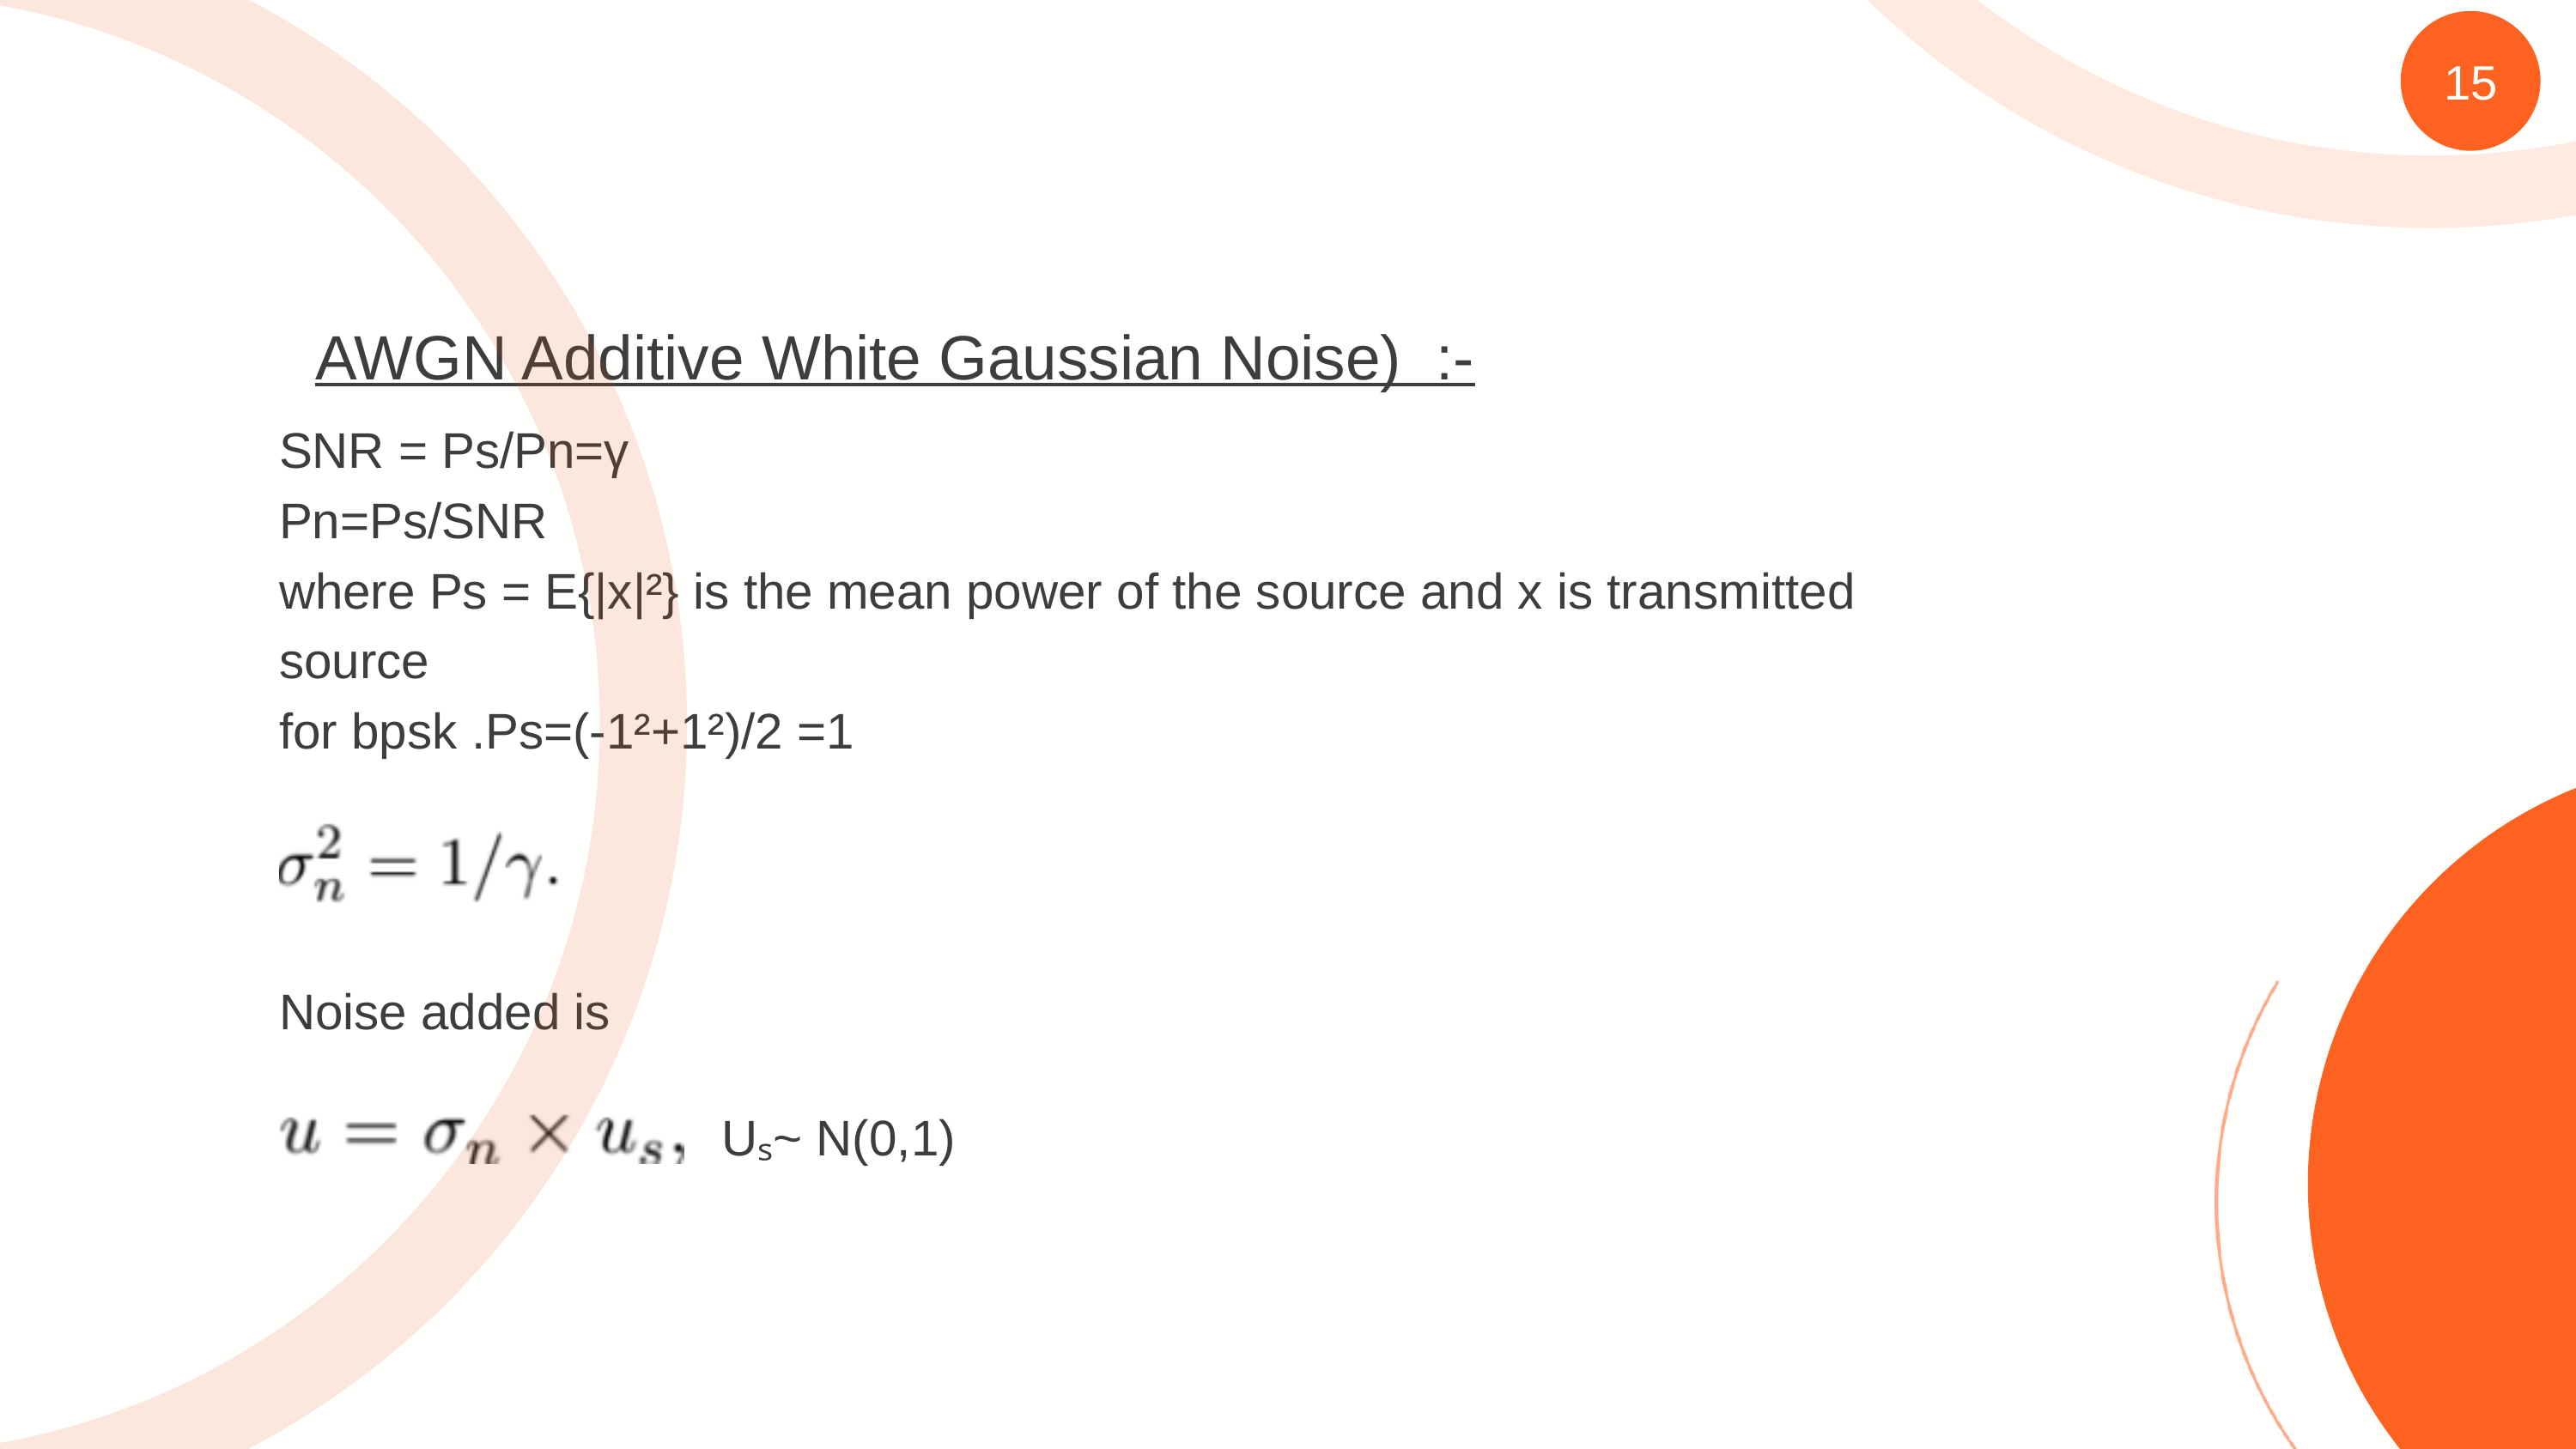

15
AWGN Additive White Gaussian Noise)  :-

SNR = Ps/Pn=γ
Pn=Ps/SNR
where Ps = E{|x|²} is the mean power of the source and x is transmitted source
for bpsk .Ps=(-1²+1²)/2 =1

Noise added is

Uₛ~ N(0,1)